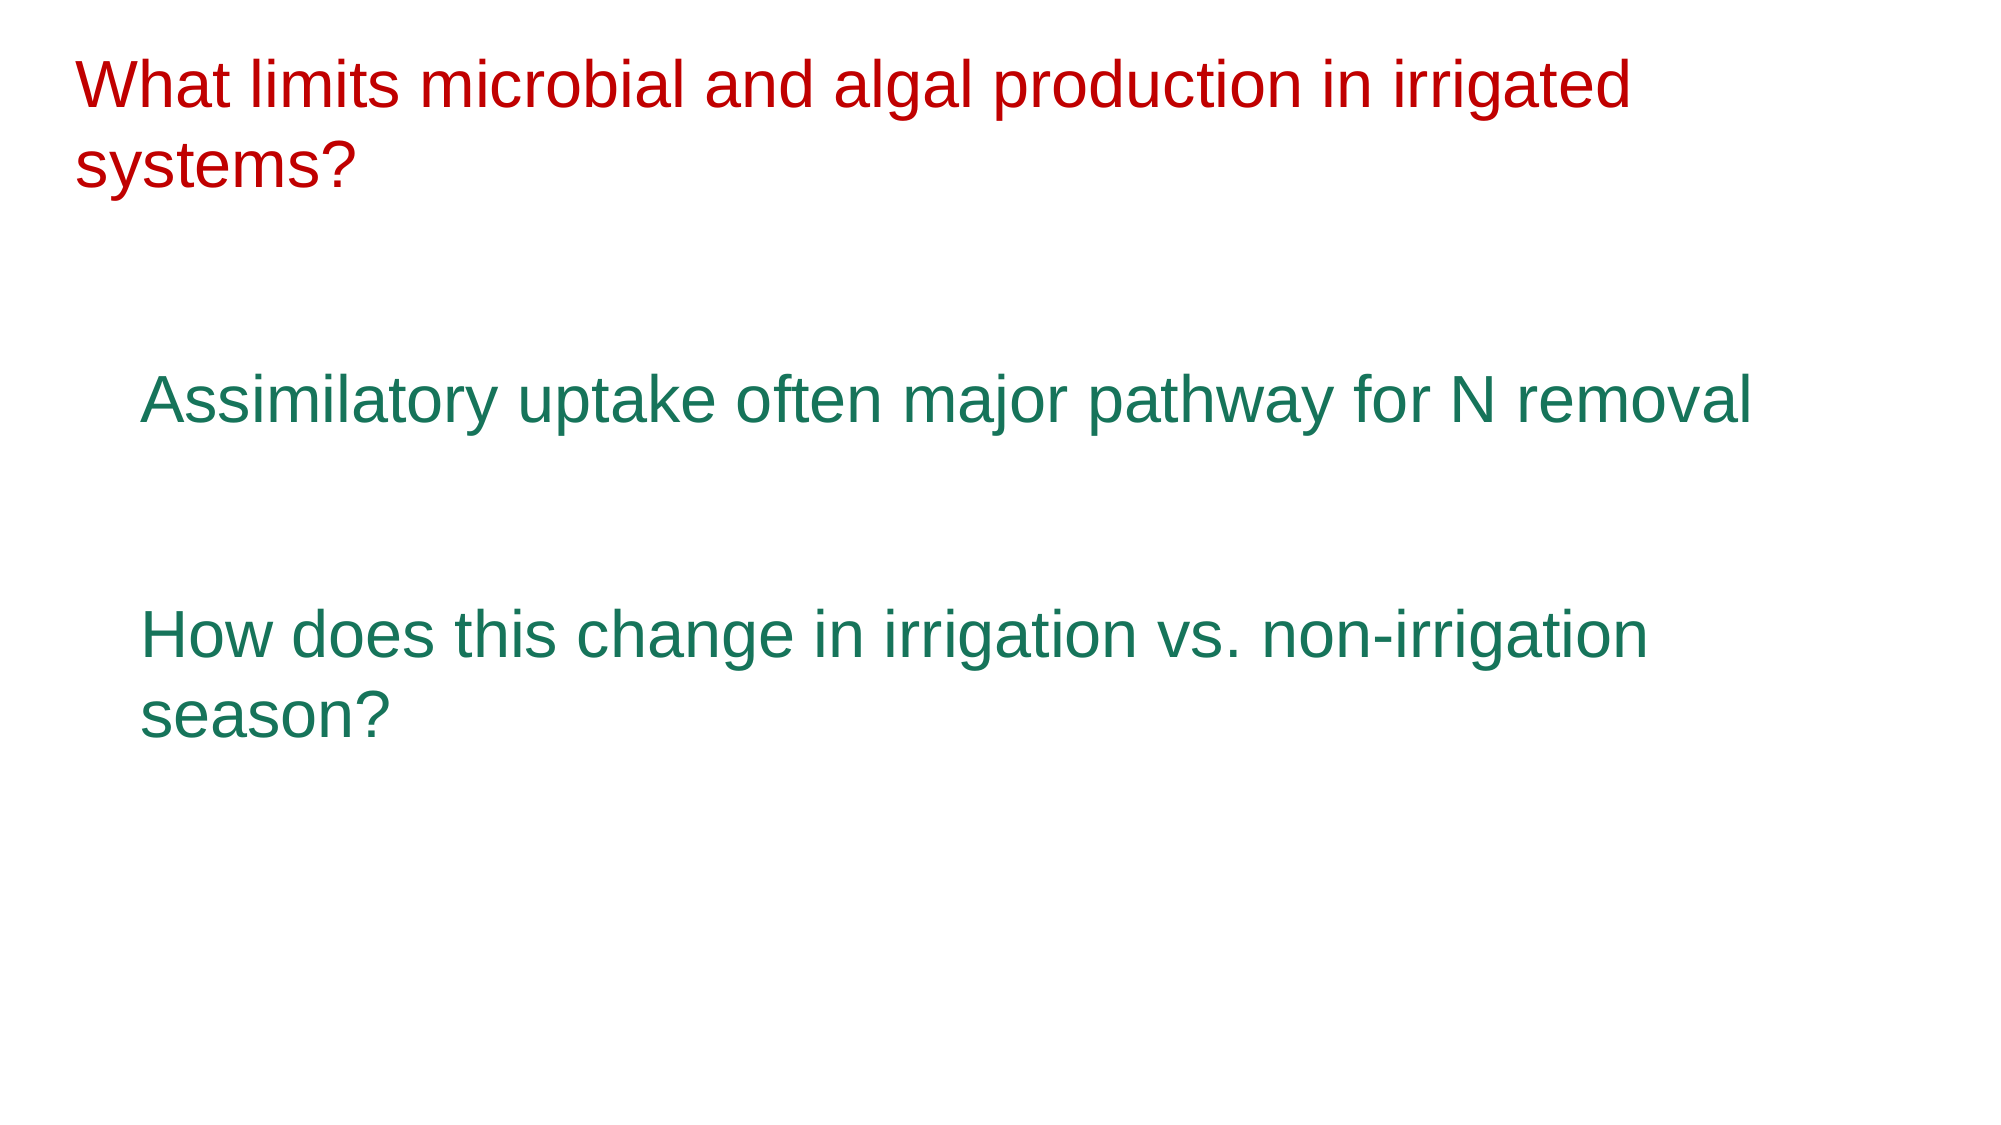

What limits microbial and algal production in irrigated systems?
Assimilatory uptake often major pathway for N removal
How does this change in irrigation vs. non-irrigation season?